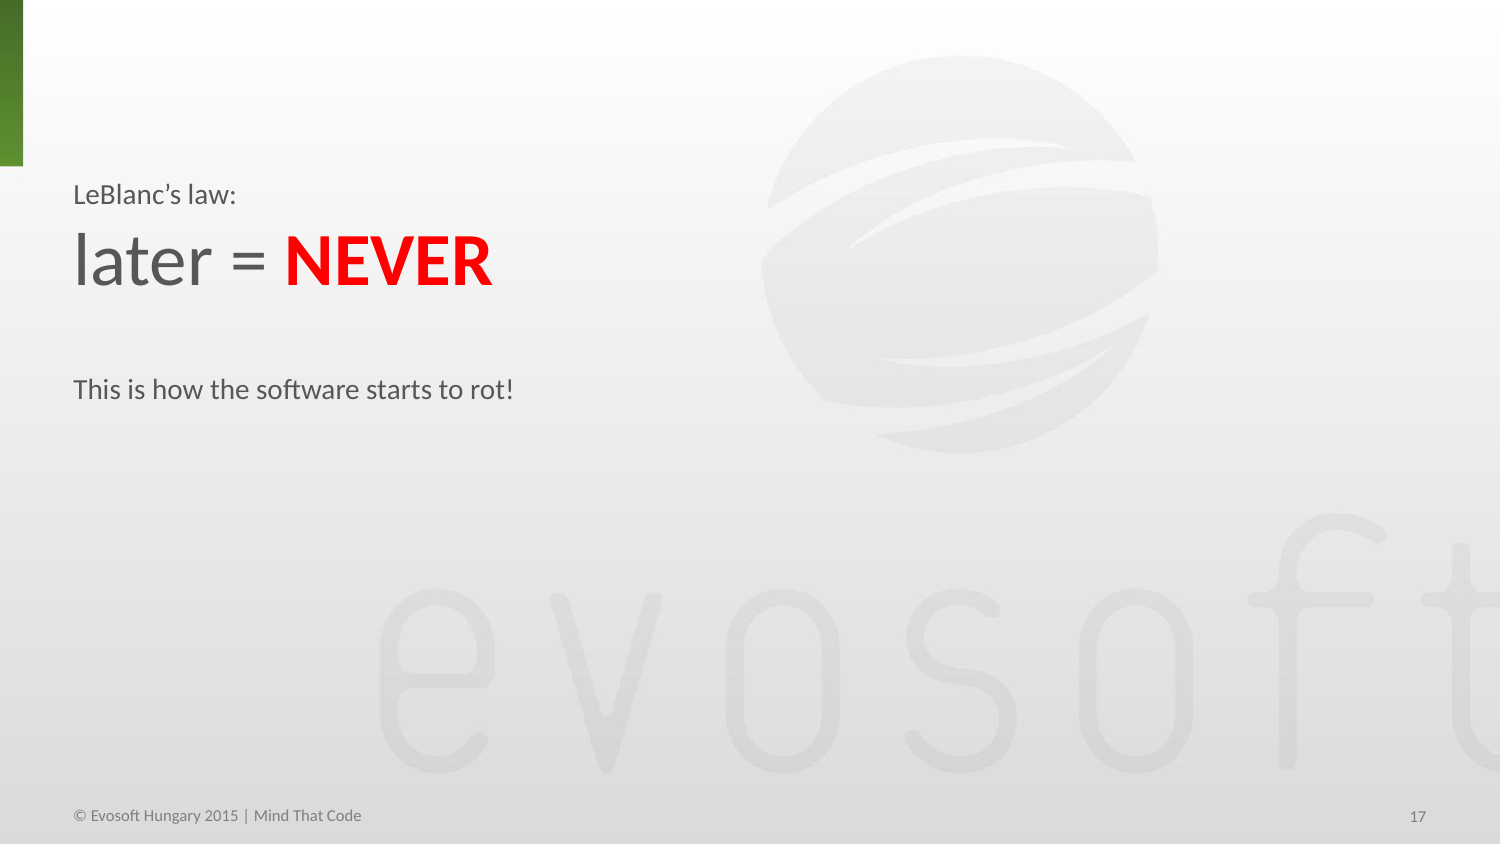

LeBlanc’s law:
later = NEVER

This is how the software starts to rot!